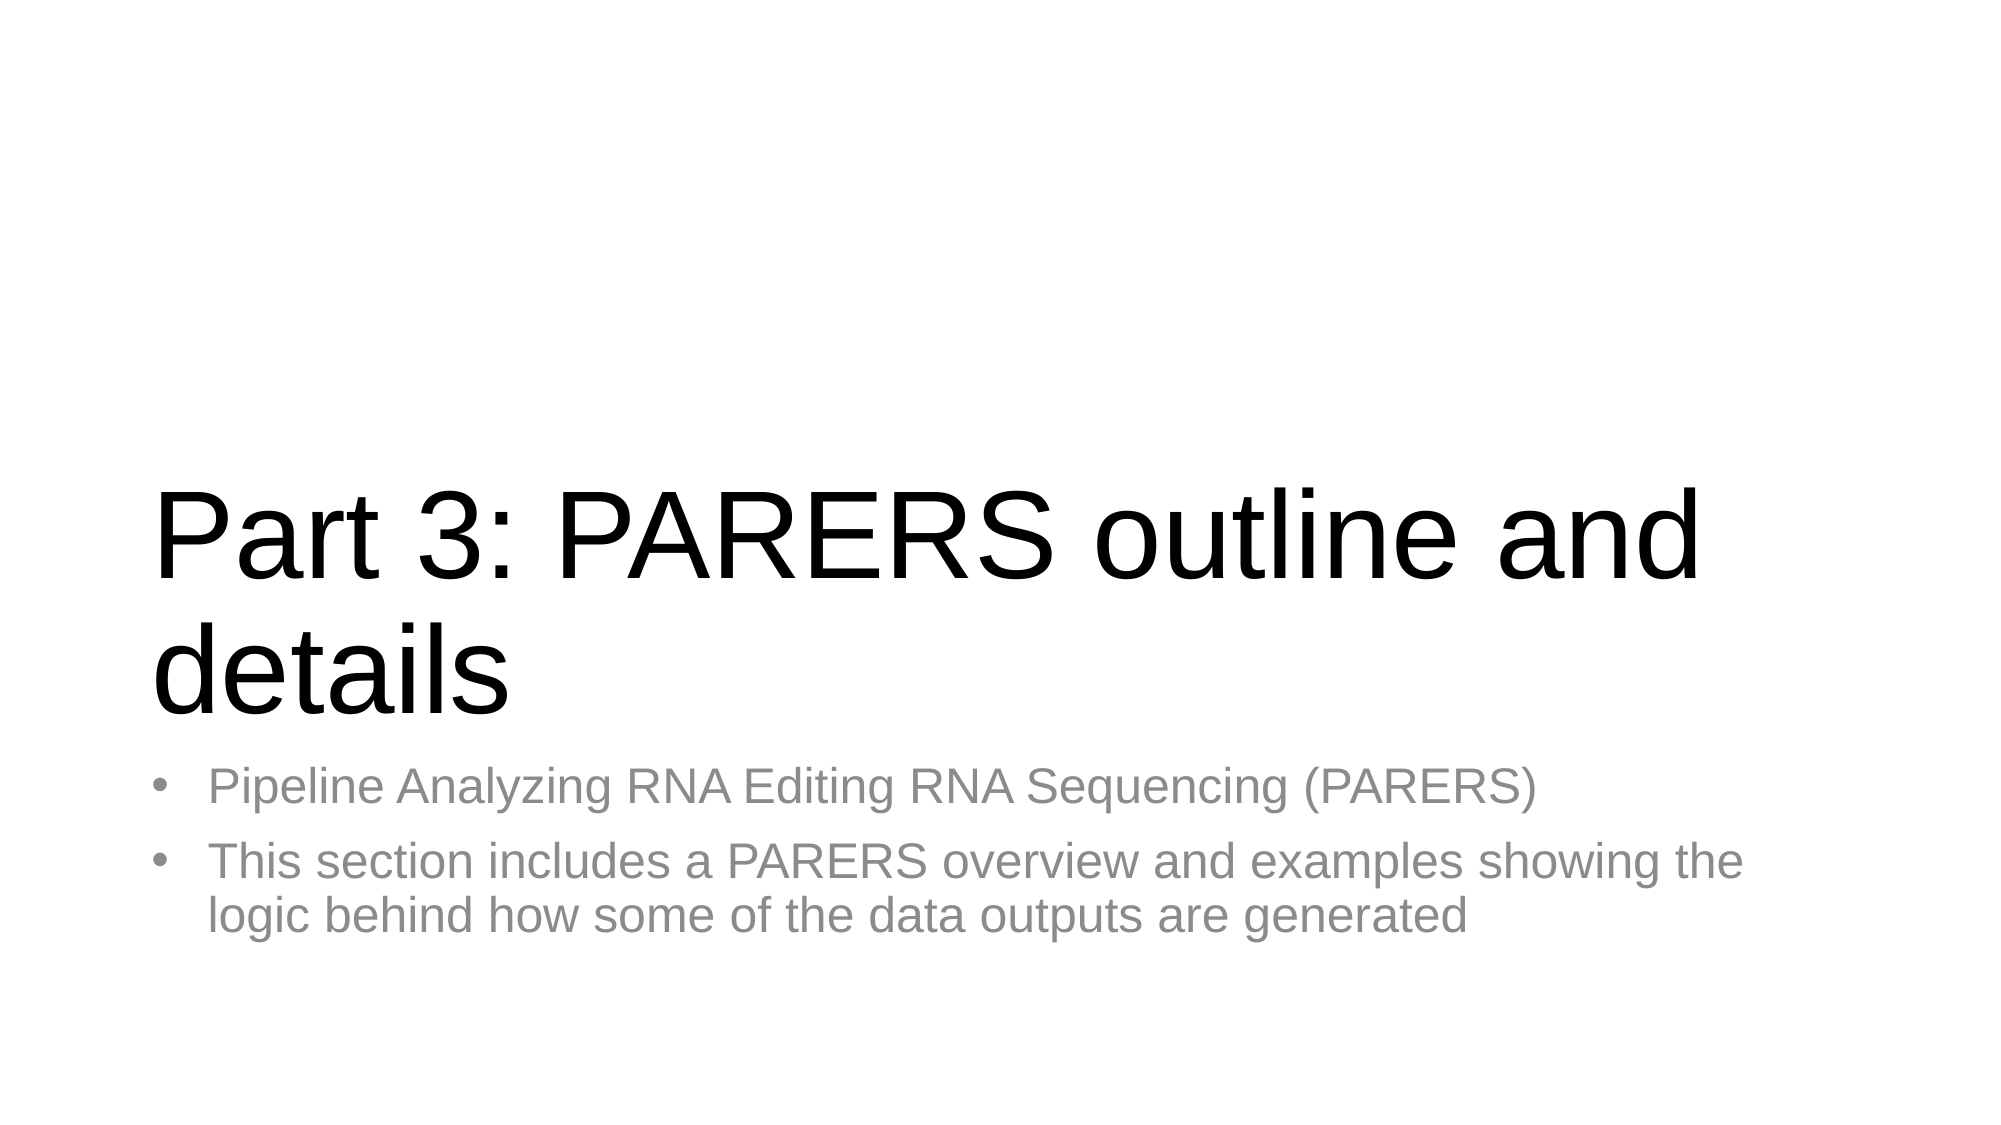

# Part 3: PARERS outline and details
Pipeline Analyzing RNA Editing RNA Sequencing (PARERS)
This section includes a PARERS overview and examples showing the logic behind how some of the data outputs are generated